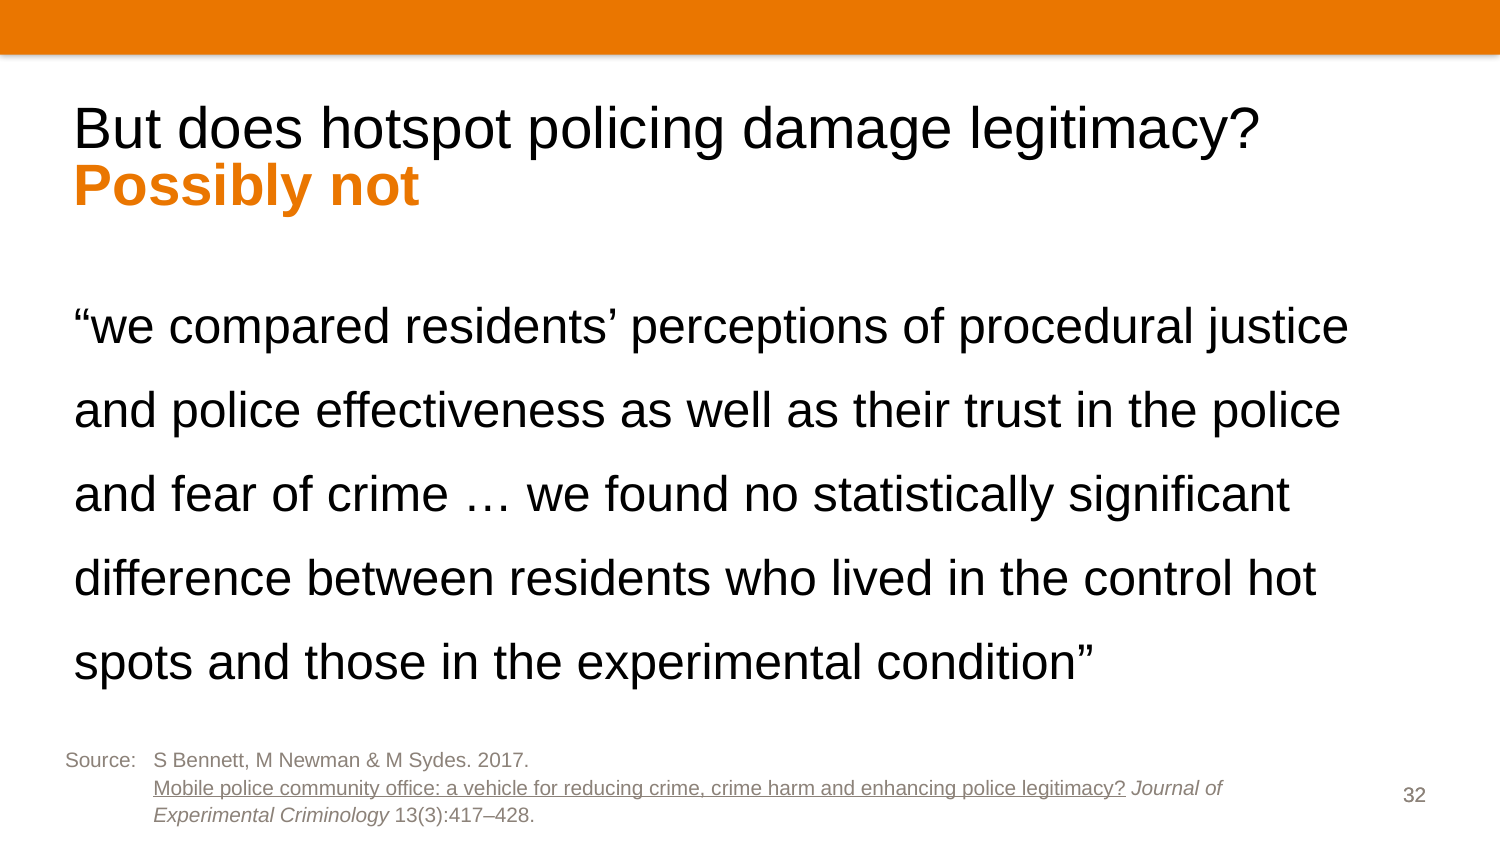

# But does hotspot policing damage legitimacy? Possibly not
“we compared residents’ perceptions of procedural justice and police effectiveness as well as their trust in the police and fear of crime … we found no statistically significant difference between residents who lived in the control hot spots and those in the experimental condition”
Source:	S Bennett, M Newman & M Sydes. 2017. Mobile police community office: a vehicle for reducing crime, crime harm and enhancing police legitimacy? Journal of Experimental Criminology 13(3):417–428.